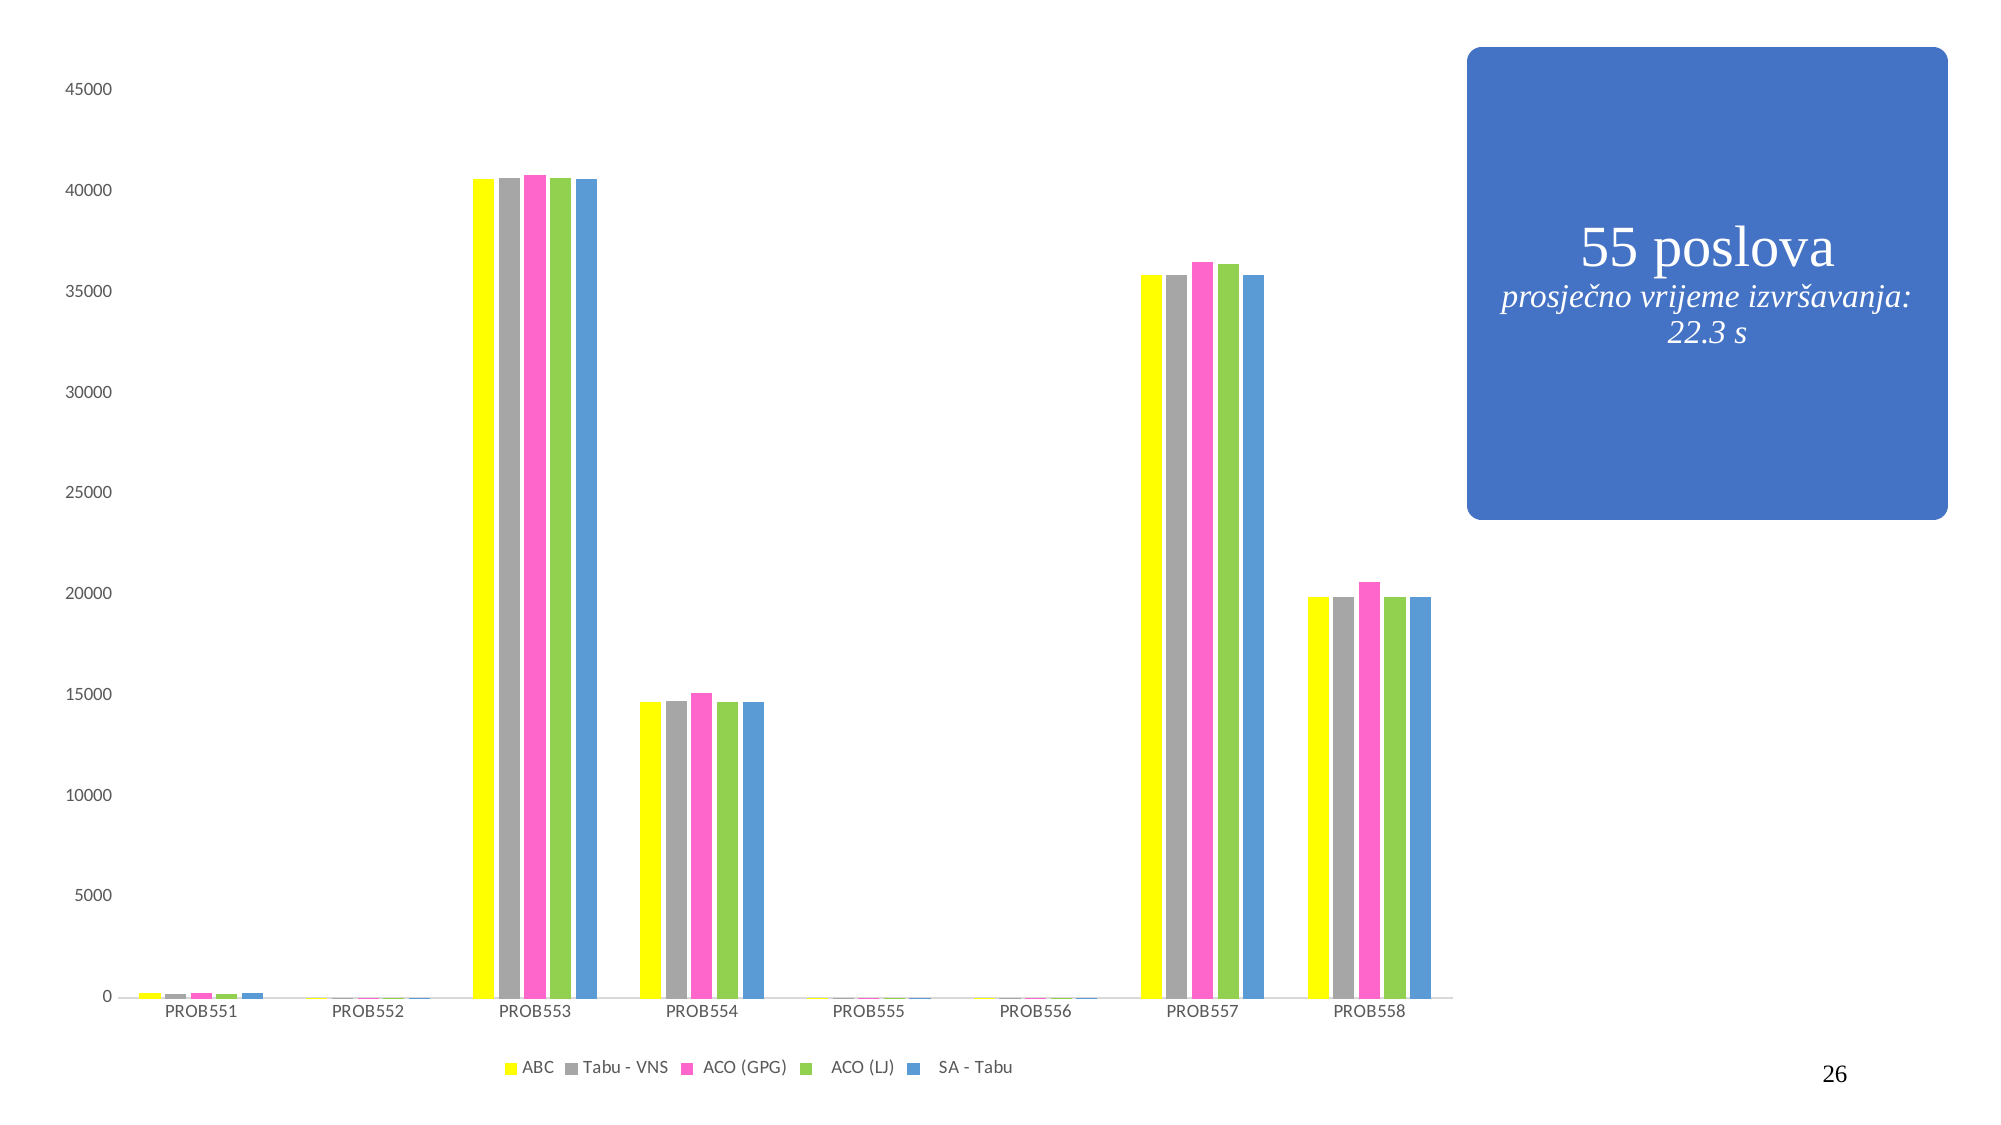

### Chart

| Category | ABC | Tabu - VNS |  ACO (GPG) |    ACO (LJ) |    SA - Tabu |
|---|---|---|---|---|---|
| PROB551 | 206.0 | 185.0 | 212.0 | 183.0 | 230.0 |
| PROB552 | 0.0 | 0.0 | 0.0 | 0.0 | 0.0 |
| PROB553 | 40617.0 | 40644.0 | 40828.0 | 40676.0 | 40607.0 |
| PROB554 | 14653.0 | 14711.0 | 15091.0 | 14684.0 | 14653.0 |
| PROB555 | 0.0 | 0.0 | 0.0 | 0.0 | 0.0 |
| PROB556 | 0.0 | 0.0 | 0.0 | 0.0 | 0.0 |
| PROB557 | 35848.0 | 35841.0 | 36489.0 | 36420.0 | 35835.0 |
| PROB558 | 19871.0 | 19872.0 | 20624.0 | 19888.0 | 19871.0 |
# 55 poslova
prosječno vrijeme izvršavanja: 22.3 s
26